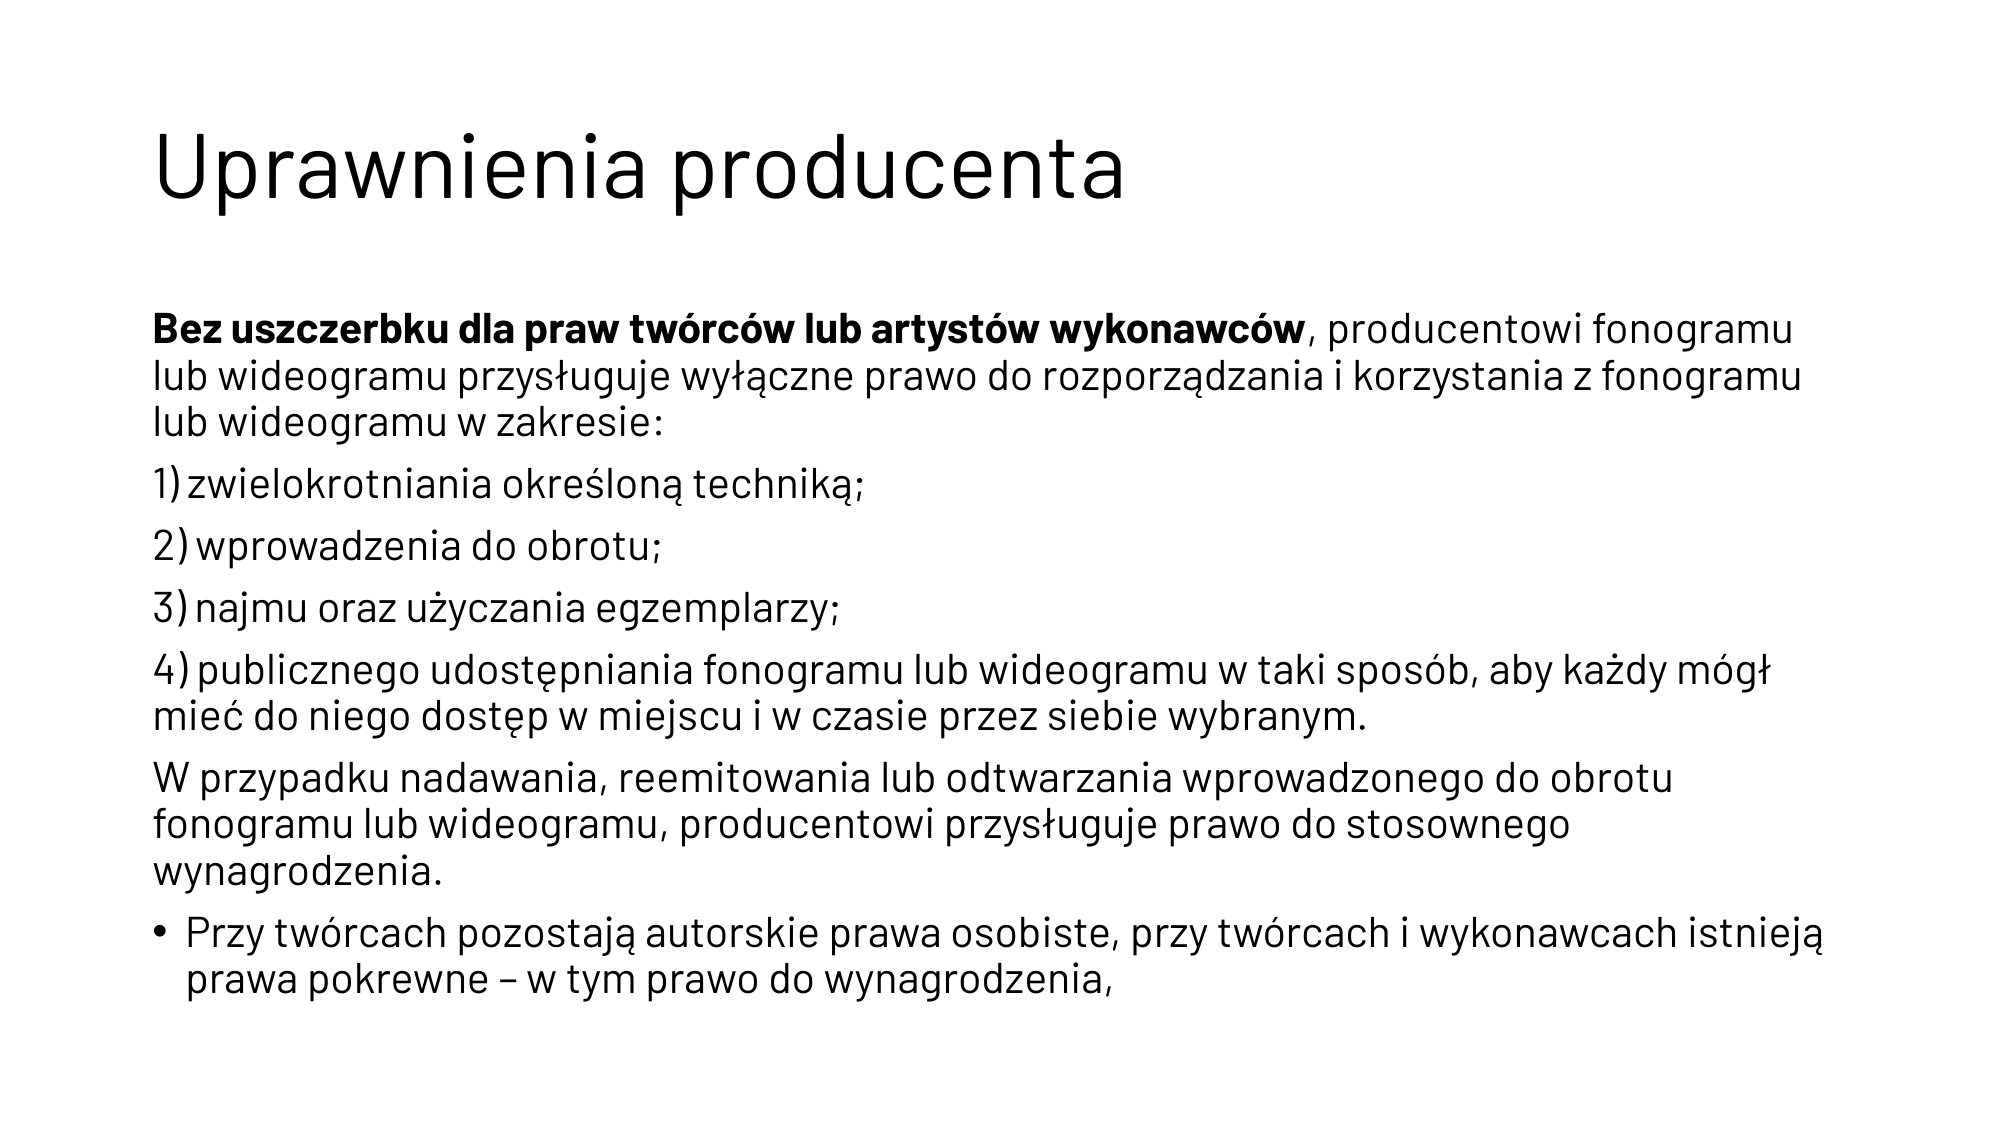

# Uprawnienia producenta
Bez uszczerbku dla praw twórców lub artystów wykonawców, producentowi fonogramu lub wideogramu przysługuje wyłączne prawo do rozporządzania i korzystania z fonogramu lub wideogramu w zakresie:
1) zwielokrotniania określoną techniką;
2) wprowadzenia do obrotu;
3) najmu oraz użyczania egzemplarzy;
4) publicznego udostępniania fonogramu lub wideogramu w taki sposób, aby każdy mógł mieć do niego dostęp w miejscu i w czasie przez siebie wybranym.
W przypadku nadawania, reemitowania lub odtwarzania wprowadzonego do obrotu fonogramu lub wideogramu, producentowi przysługuje prawo do stosownego wynagrodzenia.
Przy twórcach pozostają autorskie prawa osobiste, przy twórcach i wykonawcach istnieją prawa pokrewne – w tym prawo do wynagrodzenia,